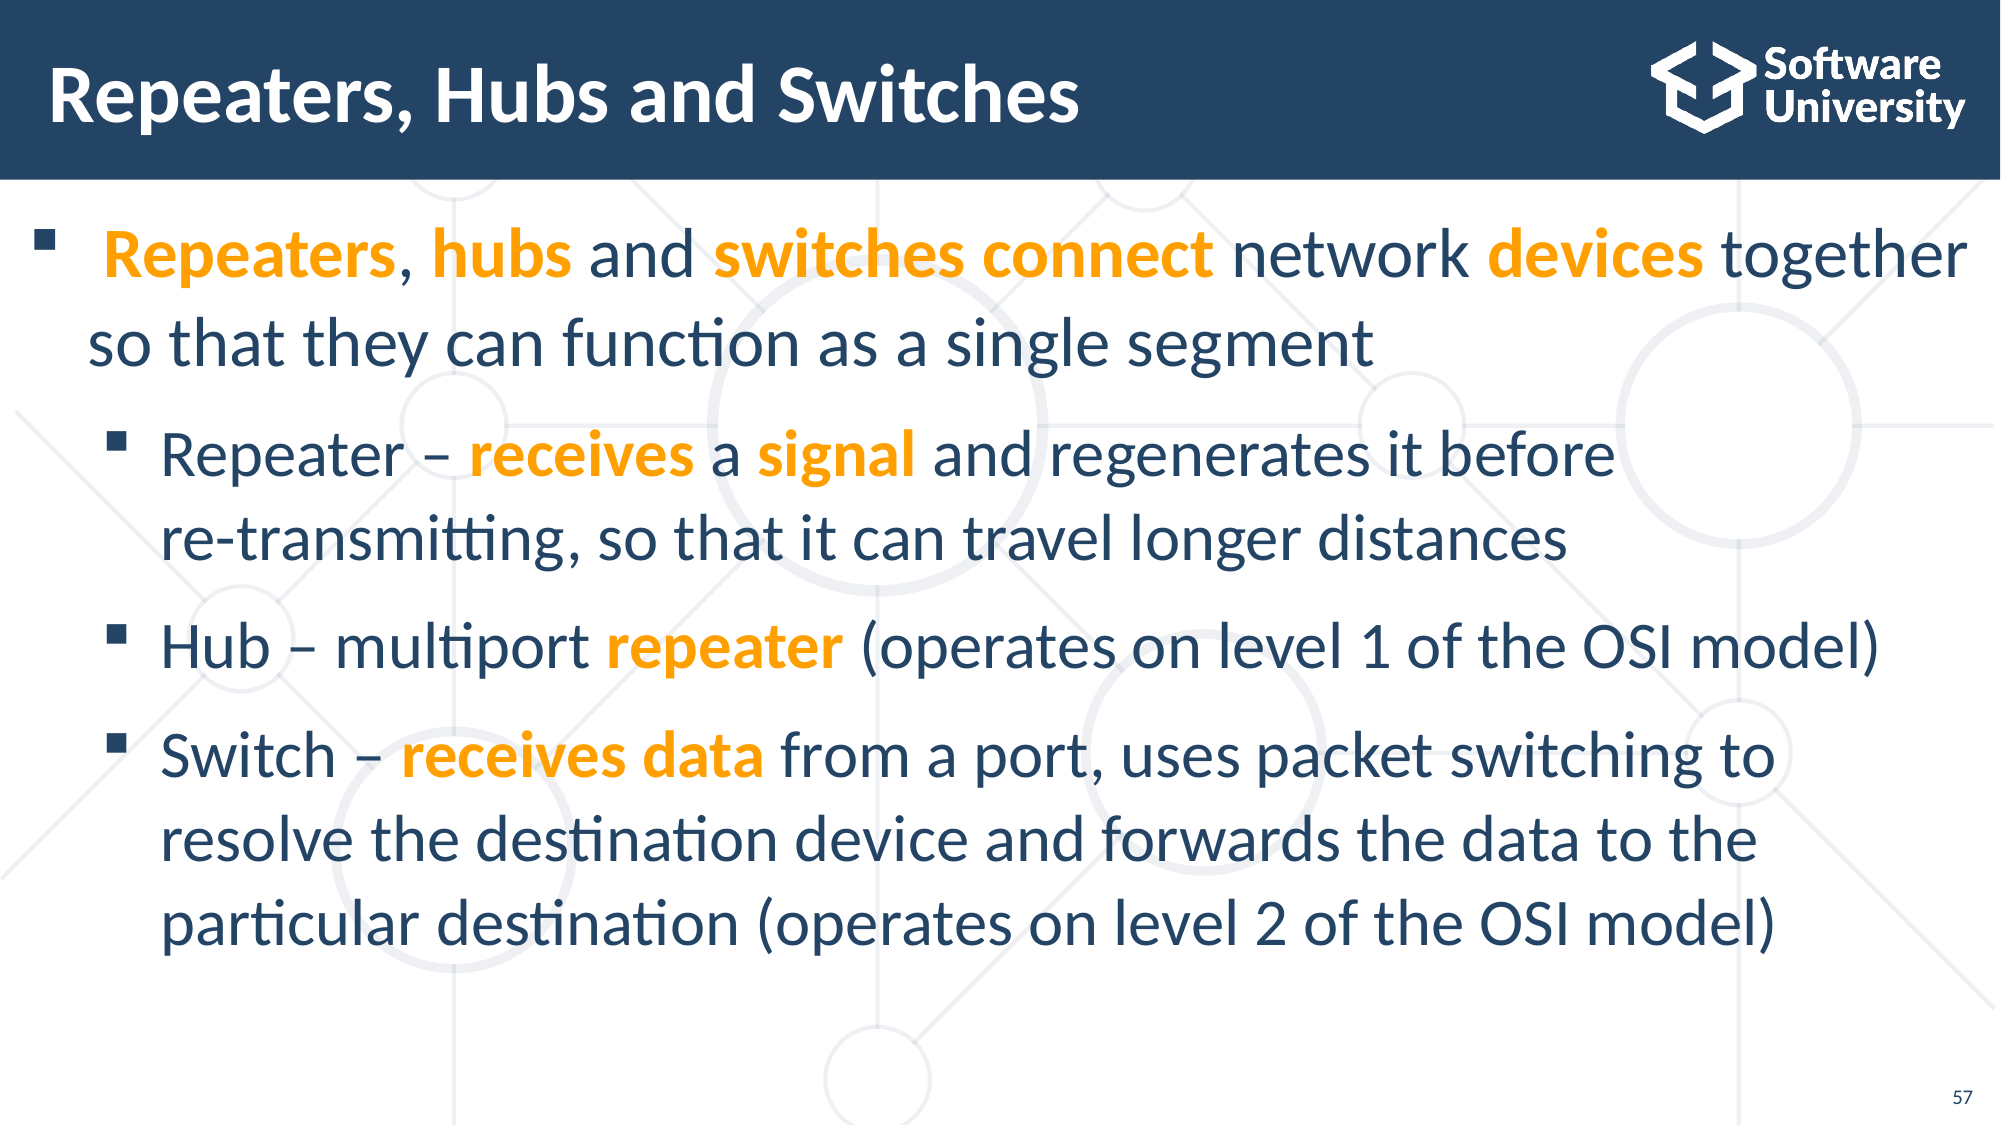

# Repeaters, Hubs and Switches
 Repeaters, hubs and switches connect network devices together so that they can function as a single segment
Repeater – receives a signal and regenerates it before
re-transmitting, so that it can travel longer distances
Hub – multiport repeater (operates on level 1 of the OSI model)
Switch – receives data from a port, uses packet switching to
resolve the destination device and forwards the data to the
particular destination (operates on level 2 of the OSI model)
57